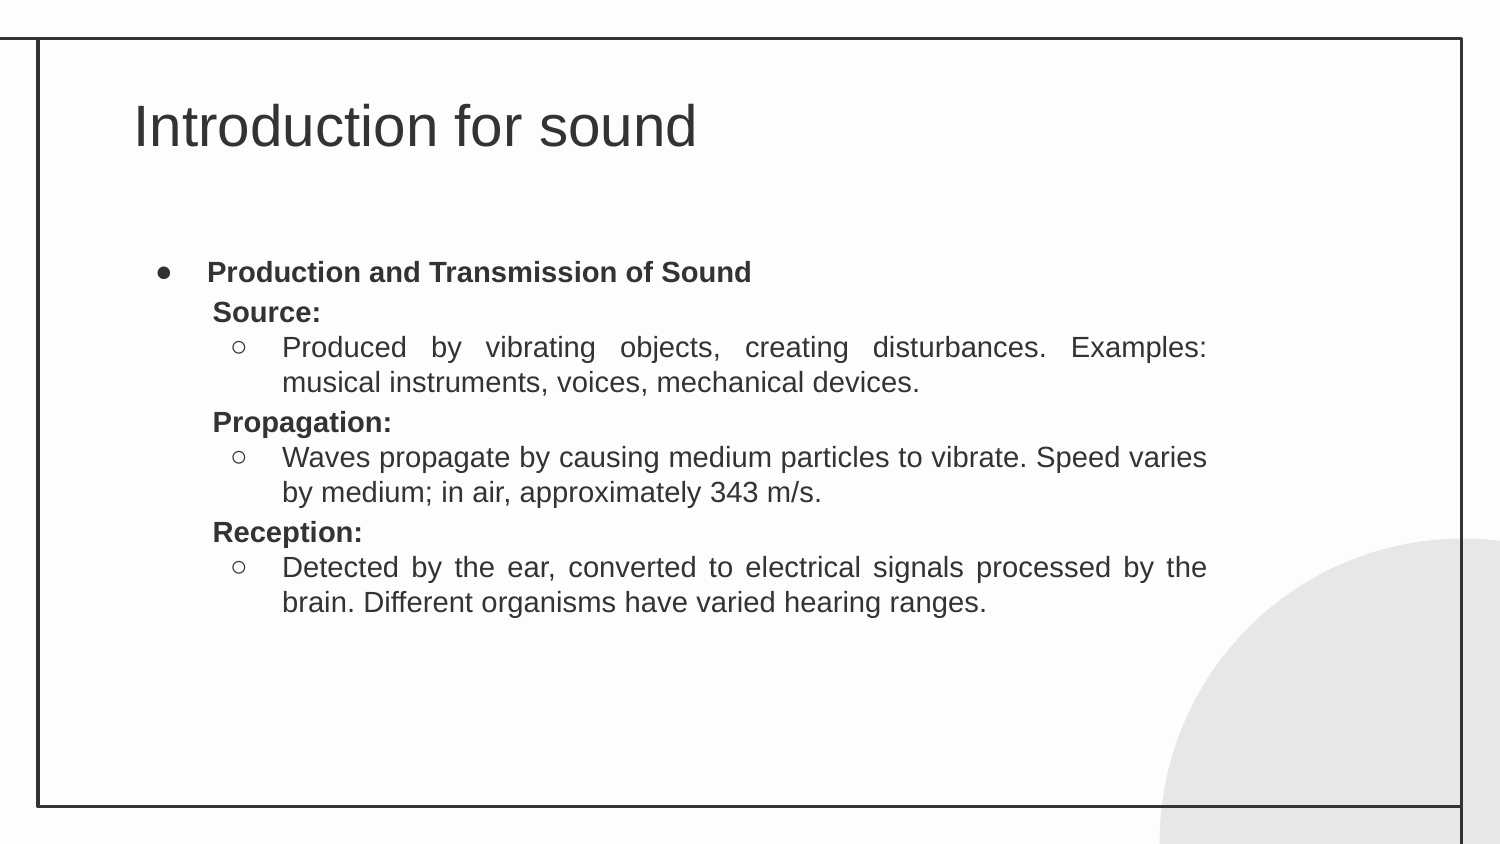

# Introduction for sound
Production and Transmission of Sound
       Source:
Produced by vibrating objects, creating disturbances. Examples: musical instruments, voices, mechanical devices.
       Propagation:
Waves propagate by causing medium particles to vibrate. Speed varies by medium; in air, approximately 343 m/s.
       Reception:
Detected by the ear, converted to electrical signals processed by the brain. Different organisms have varied hearing ranges.